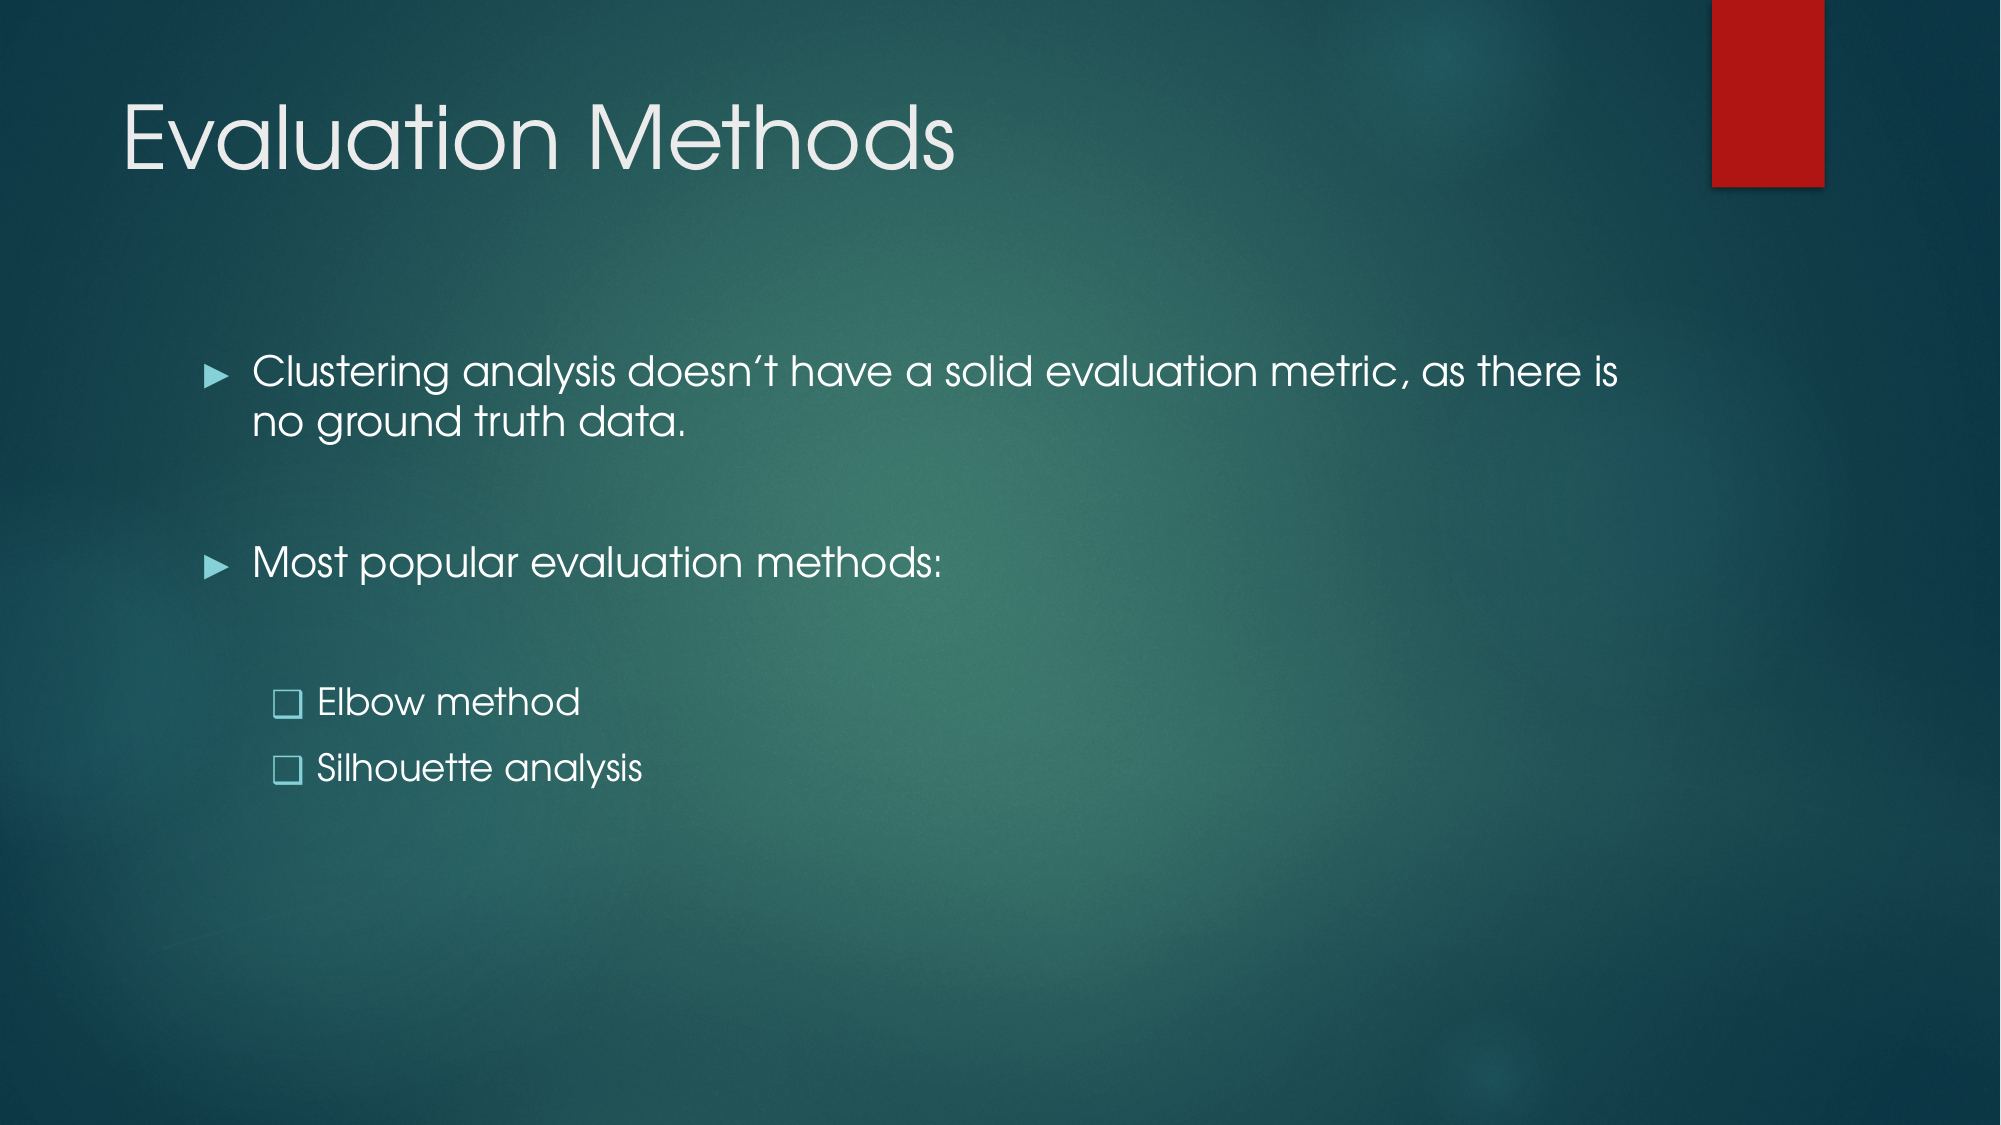

# Evaluation Methods
Clustering analysis doesn’t have a solid evaluation metric, as there is no ground truth data.

Most popular evaluation methods:

Elbow method
Silhouette analysis